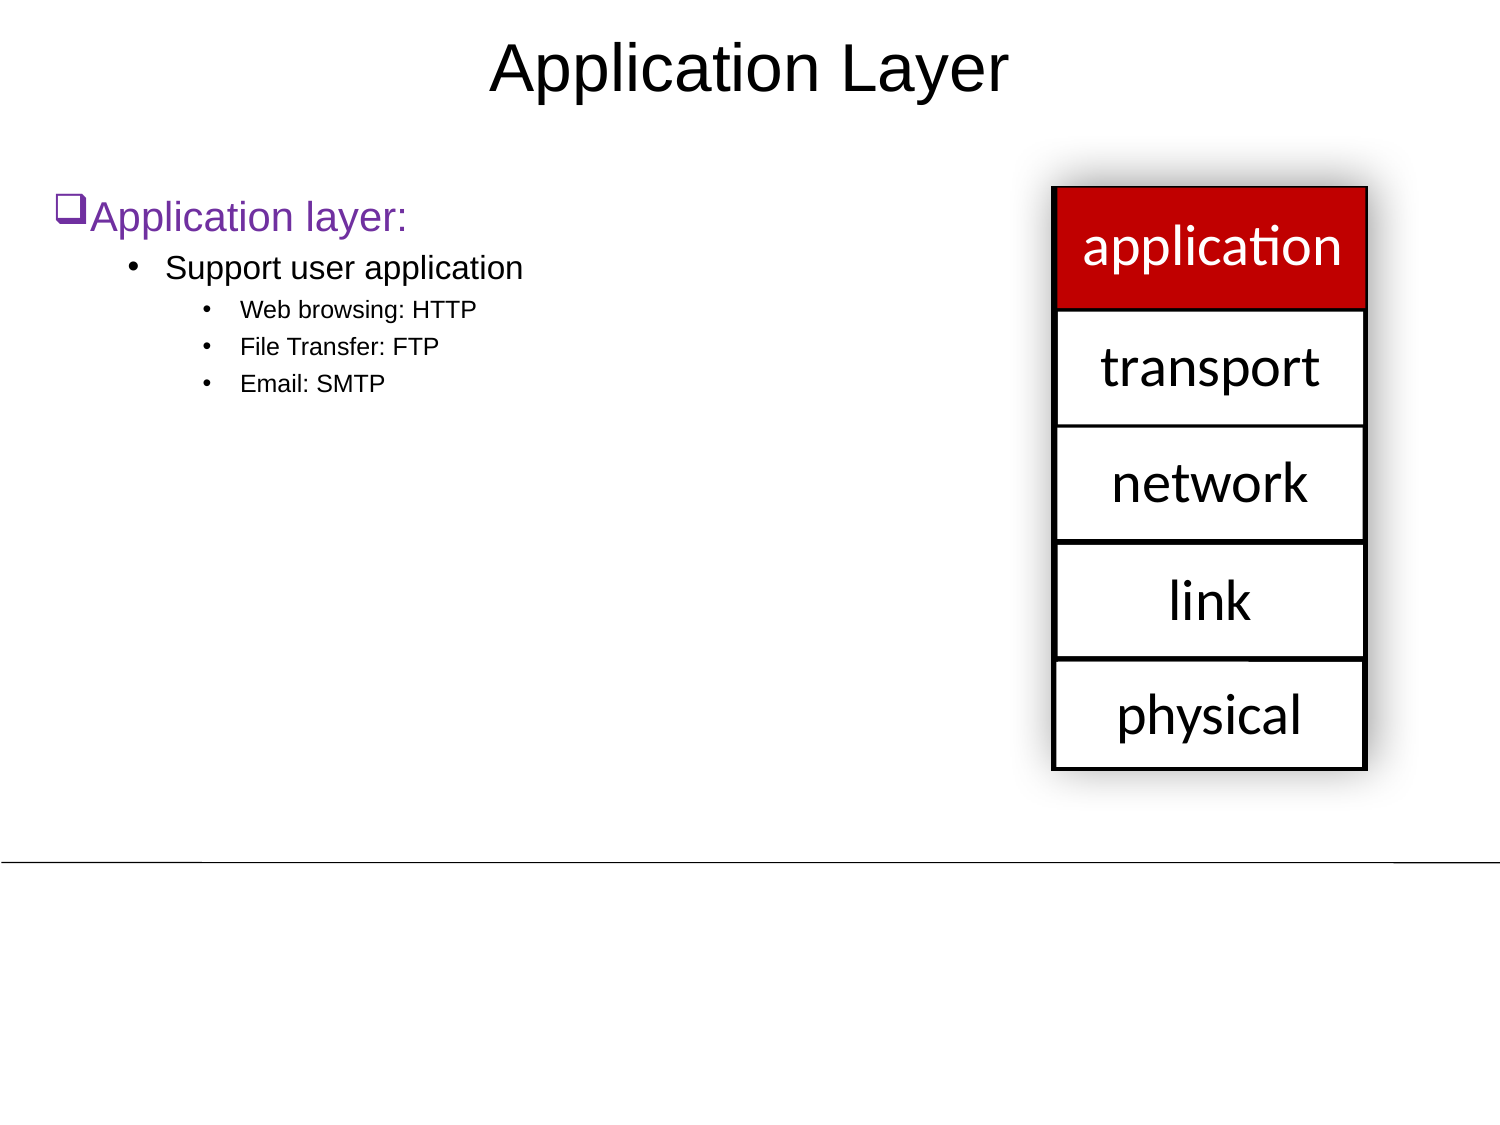

# Application Layer
Application layer:
Support user application
Web browsing: HTTP
File Transfer: FTP
Email: SMTP

application

application

transport
transport

network
network

link
link

physical
physical